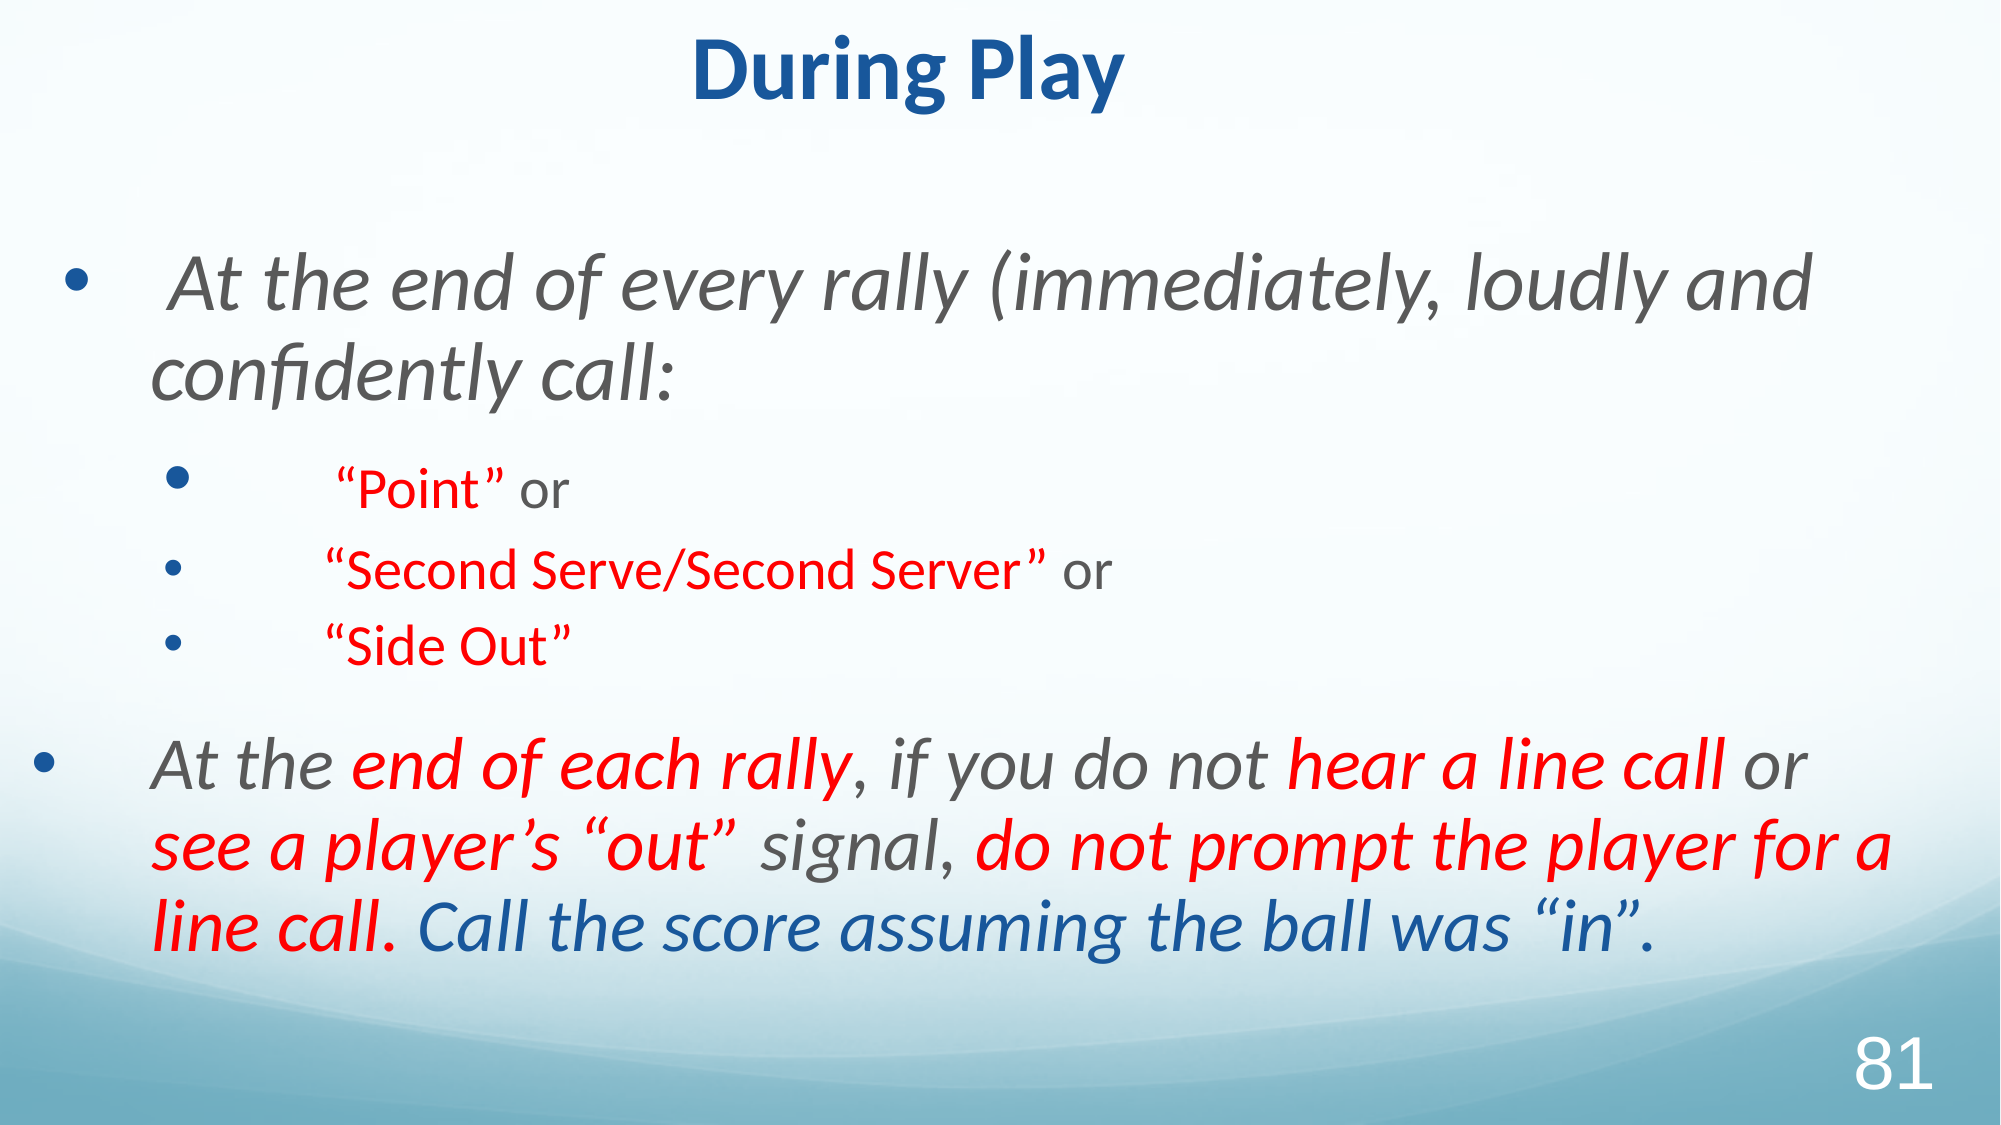

During Play

 At the end of every rally (immediately, loudly and confidently call:

  “Point” or
  “Second Serve/Second Server” or
  “Side Out”

At the end of each rally, if you do not hear a line call or see a player’s “out” signal, do not prompt the player for a line call. Call the score assuming the ball was “in”.
81